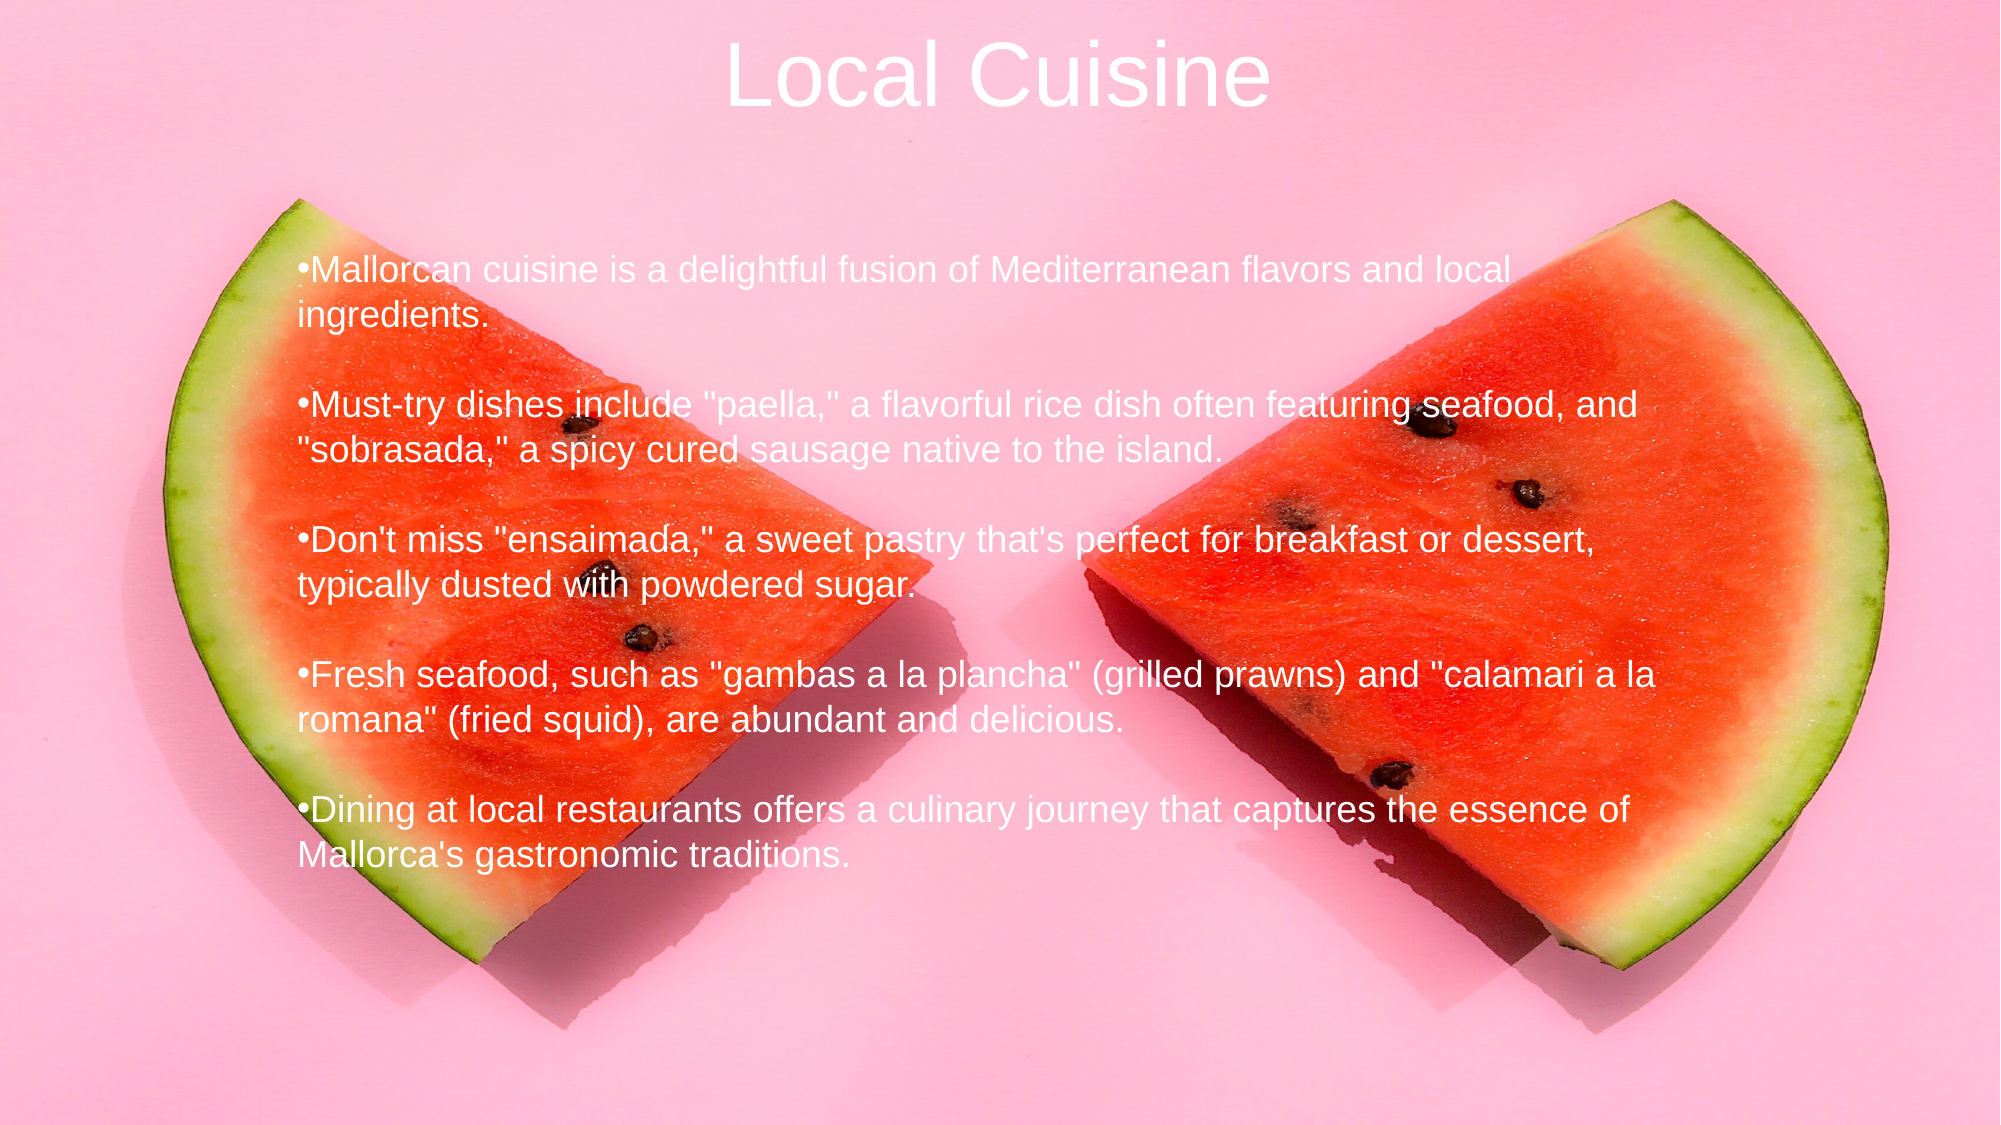

# Local Cuisine

Mallorcan cuisine is a delightful fusion of Mediterranean flavors and local ingredients.

Must-try dishes include "paella," a flavorful rice dish often featuring seafood, and "sobrasada," a spicy cured sausage native to the island.

Don't miss "ensaimada," a sweet pastry that's perfect for breakfast or dessert, typically dusted with powdered sugar.

Fresh seafood, such as "gambas a la plancha" (grilled prawns) and "calamari a la romana" (fried squid), are abundant and delicious.

Dining at local restaurants offers a culinary journey that captures the essence of Mallorca's gastronomic traditions.